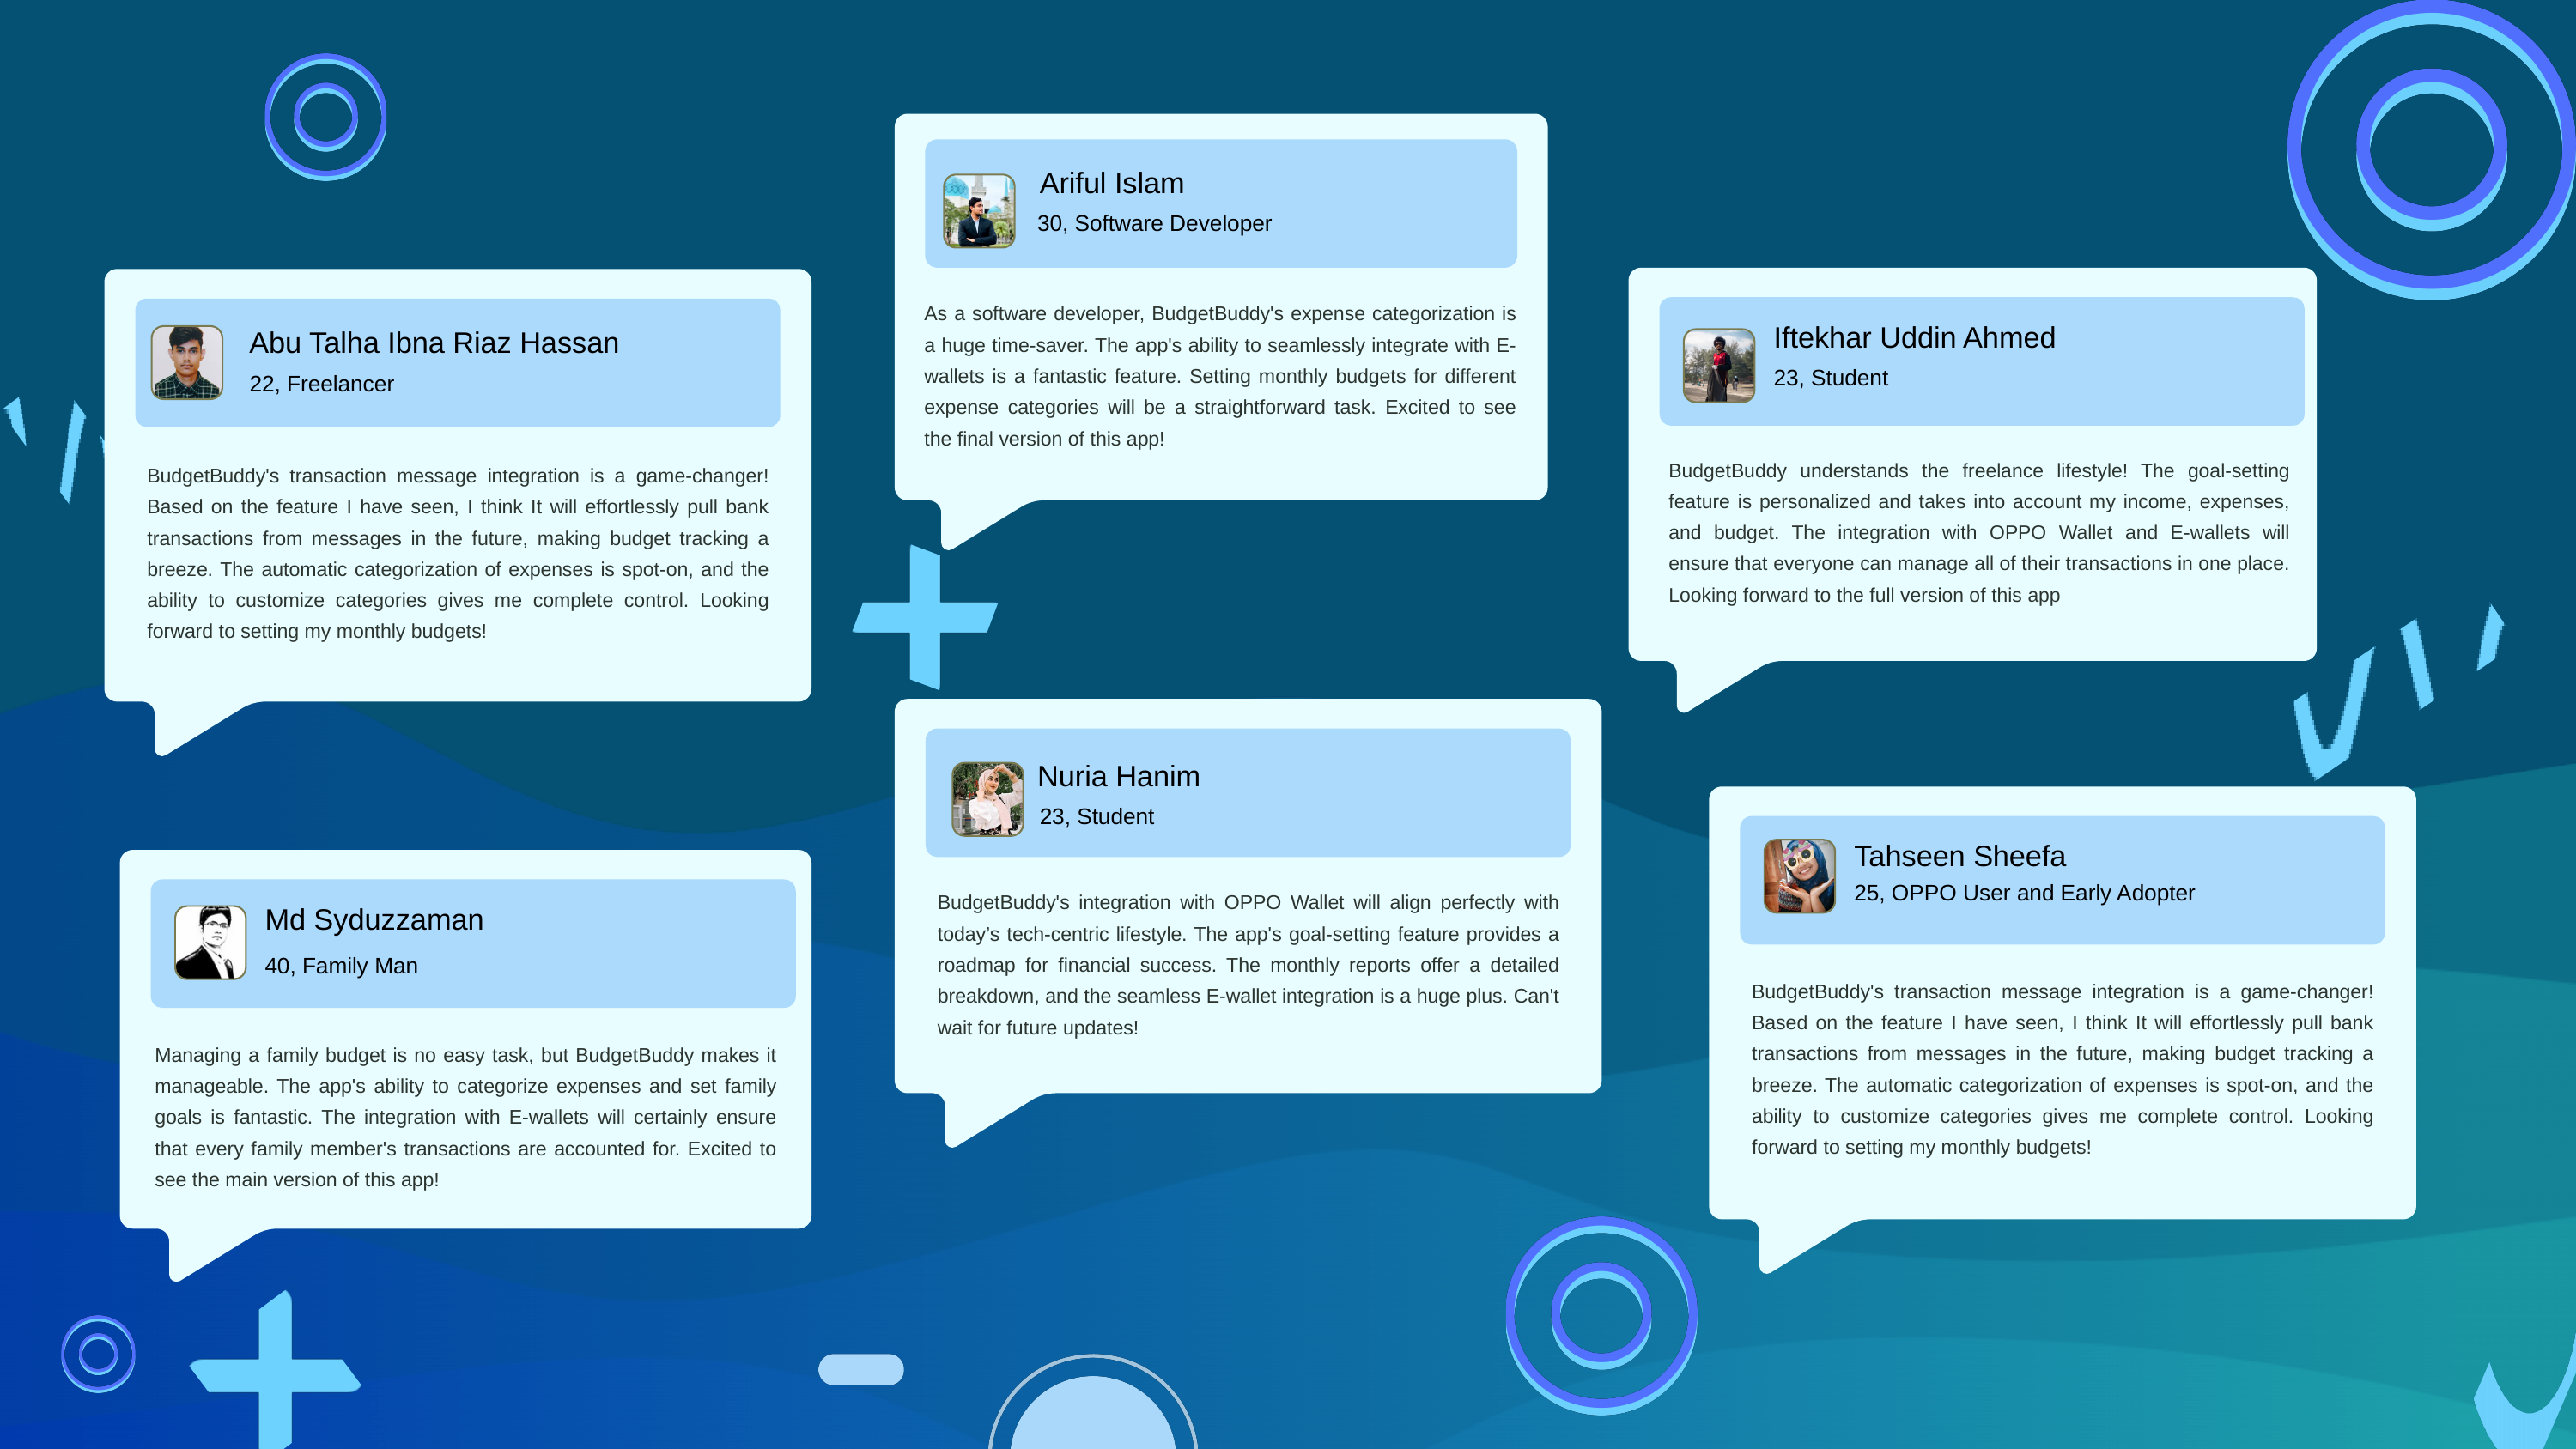

Ariful Islam

30, Software Developer

As a software developer, BudgetBuddy's expense categorization is a huge time-saver. The app's ability to seamlessly integrate with E-wallets is a fantastic feature. Setting monthly budgets for different expense categories will be a straightforward task. Excited to see the final version of this app!

Iftekhar Uddin Ahmed
Abu Talha Ibna Riaz Hassan

23, Student
22, Freelancer

BudgetBuddy understands the freelance lifestyle! The goal-setting feature is personalized and takes into account my income, expenses, and budget. The integration with OPPO Wallet and E-wallets will ensure that everyone can manage all of their transactions in one place. Looking forward to the full version of this app
BudgetBuddy's transaction message integration is a game-changer! Based on the feature I have seen, I think It will effortlessly pull bank transactions from messages in the future, making budget tracking a breeze. The automatic categorization of expenses is spot-on, and the ability to customize categories gives me complete control. Looking forward to setting my monthly budgets!

Nuria Hanim

23, Student

Tahseen Sheefa

25, OPPO User and Early Adopter

BudgetBuddy's integration with OPPO Wallet will align perfectly with today’s tech-centric lifestyle. The app's goal-setting feature provides a roadmap for financial success. The monthly reports offer a detailed breakdown, and the seamless E-wallet integration is a huge plus. Can't wait for future updates!
Md Syduzzaman

40, Family Man
BudgetBuddy's transaction message integration is a game-changer! Based on the feature I have seen, I think It will effortlessly pull bank transactions from messages in the future, making budget tracking a breeze. The automatic categorization of expenses is spot-on, and the ability to customize categories gives me complete control. Looking forward to setting my monthly budgets!
Managing a family budget is no easy task, but BudgetBuddy makes it manageable. The app's ability to categorize expenses and set family goals is fantastic. The integration with E-wallets will certainly ensure that every family member's transactions are accounted for. Excited to see the main version of this app!